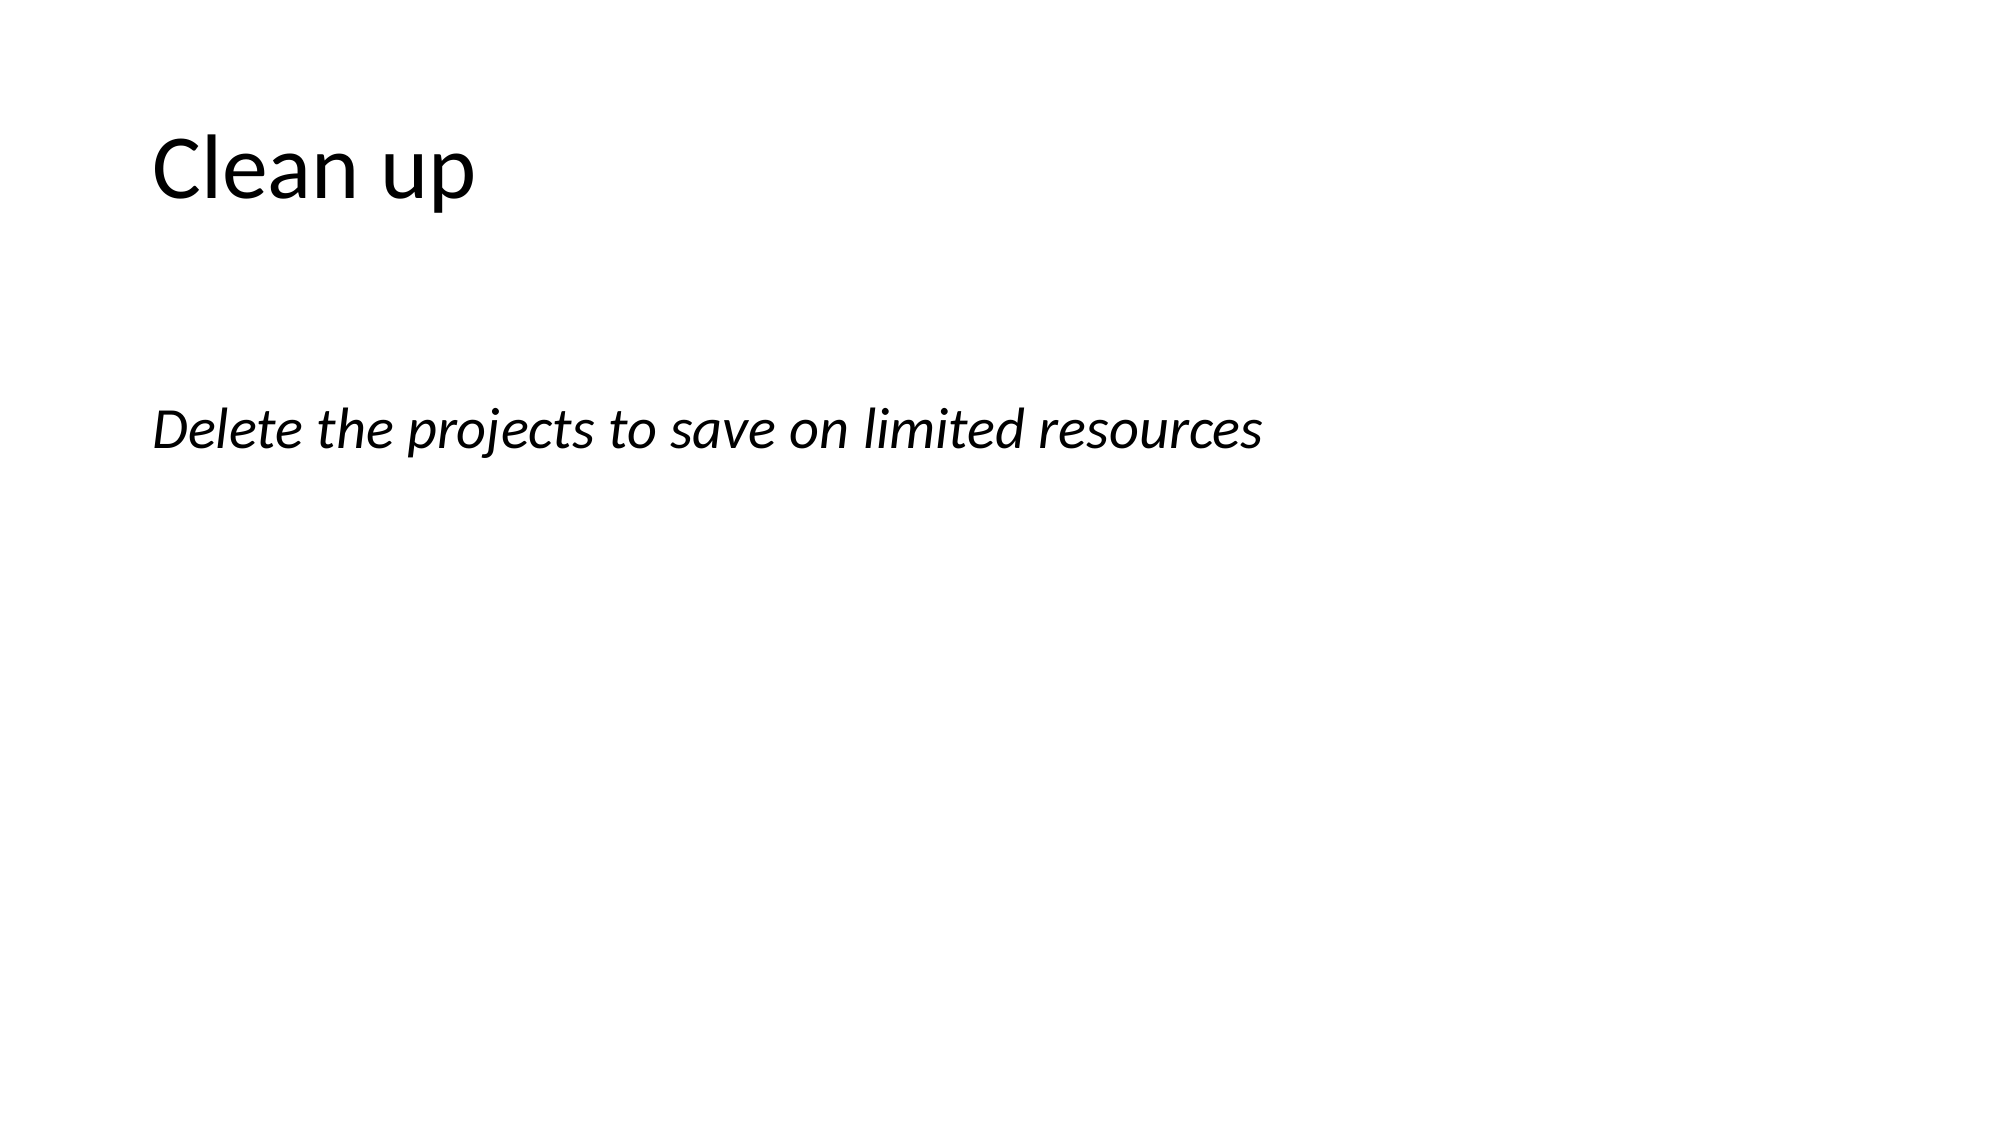

# Clean up

Delete the projects to save on limited resources